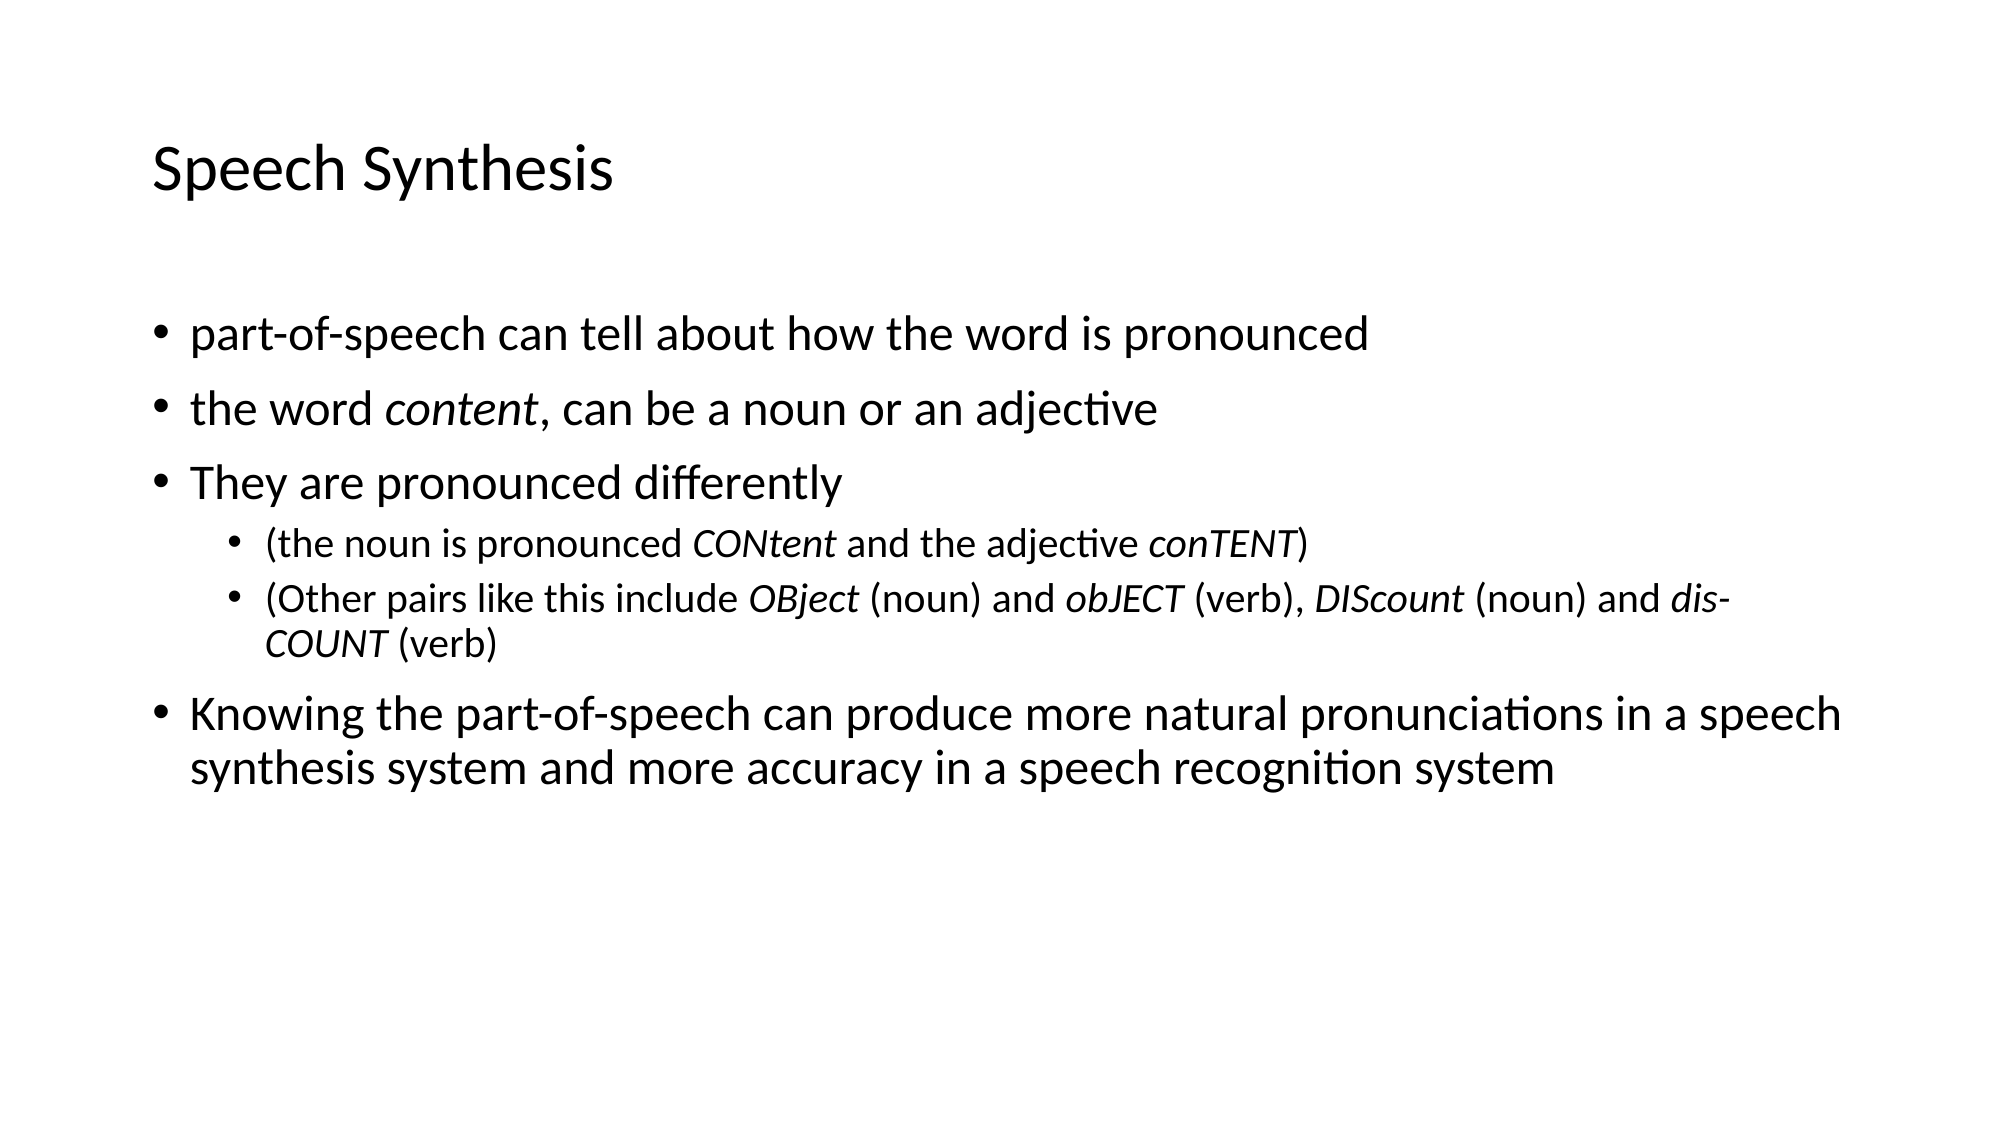

# Speech Synthesis
part-of-speech can tell about how the word is pronounced
the word content, can be a noun or an adjective
They are pronounced differently
(the noun is pronounced CONtent and the adjective conTENT)
(Other pairs like this include OBject (noun) and obJECT (verb), DIScount (noun) and dis-COUNT (verb)
Knowing the part-of-speech can produce more natural pronunciations in a speech synthesis system and more accuracy in a speech recognition system